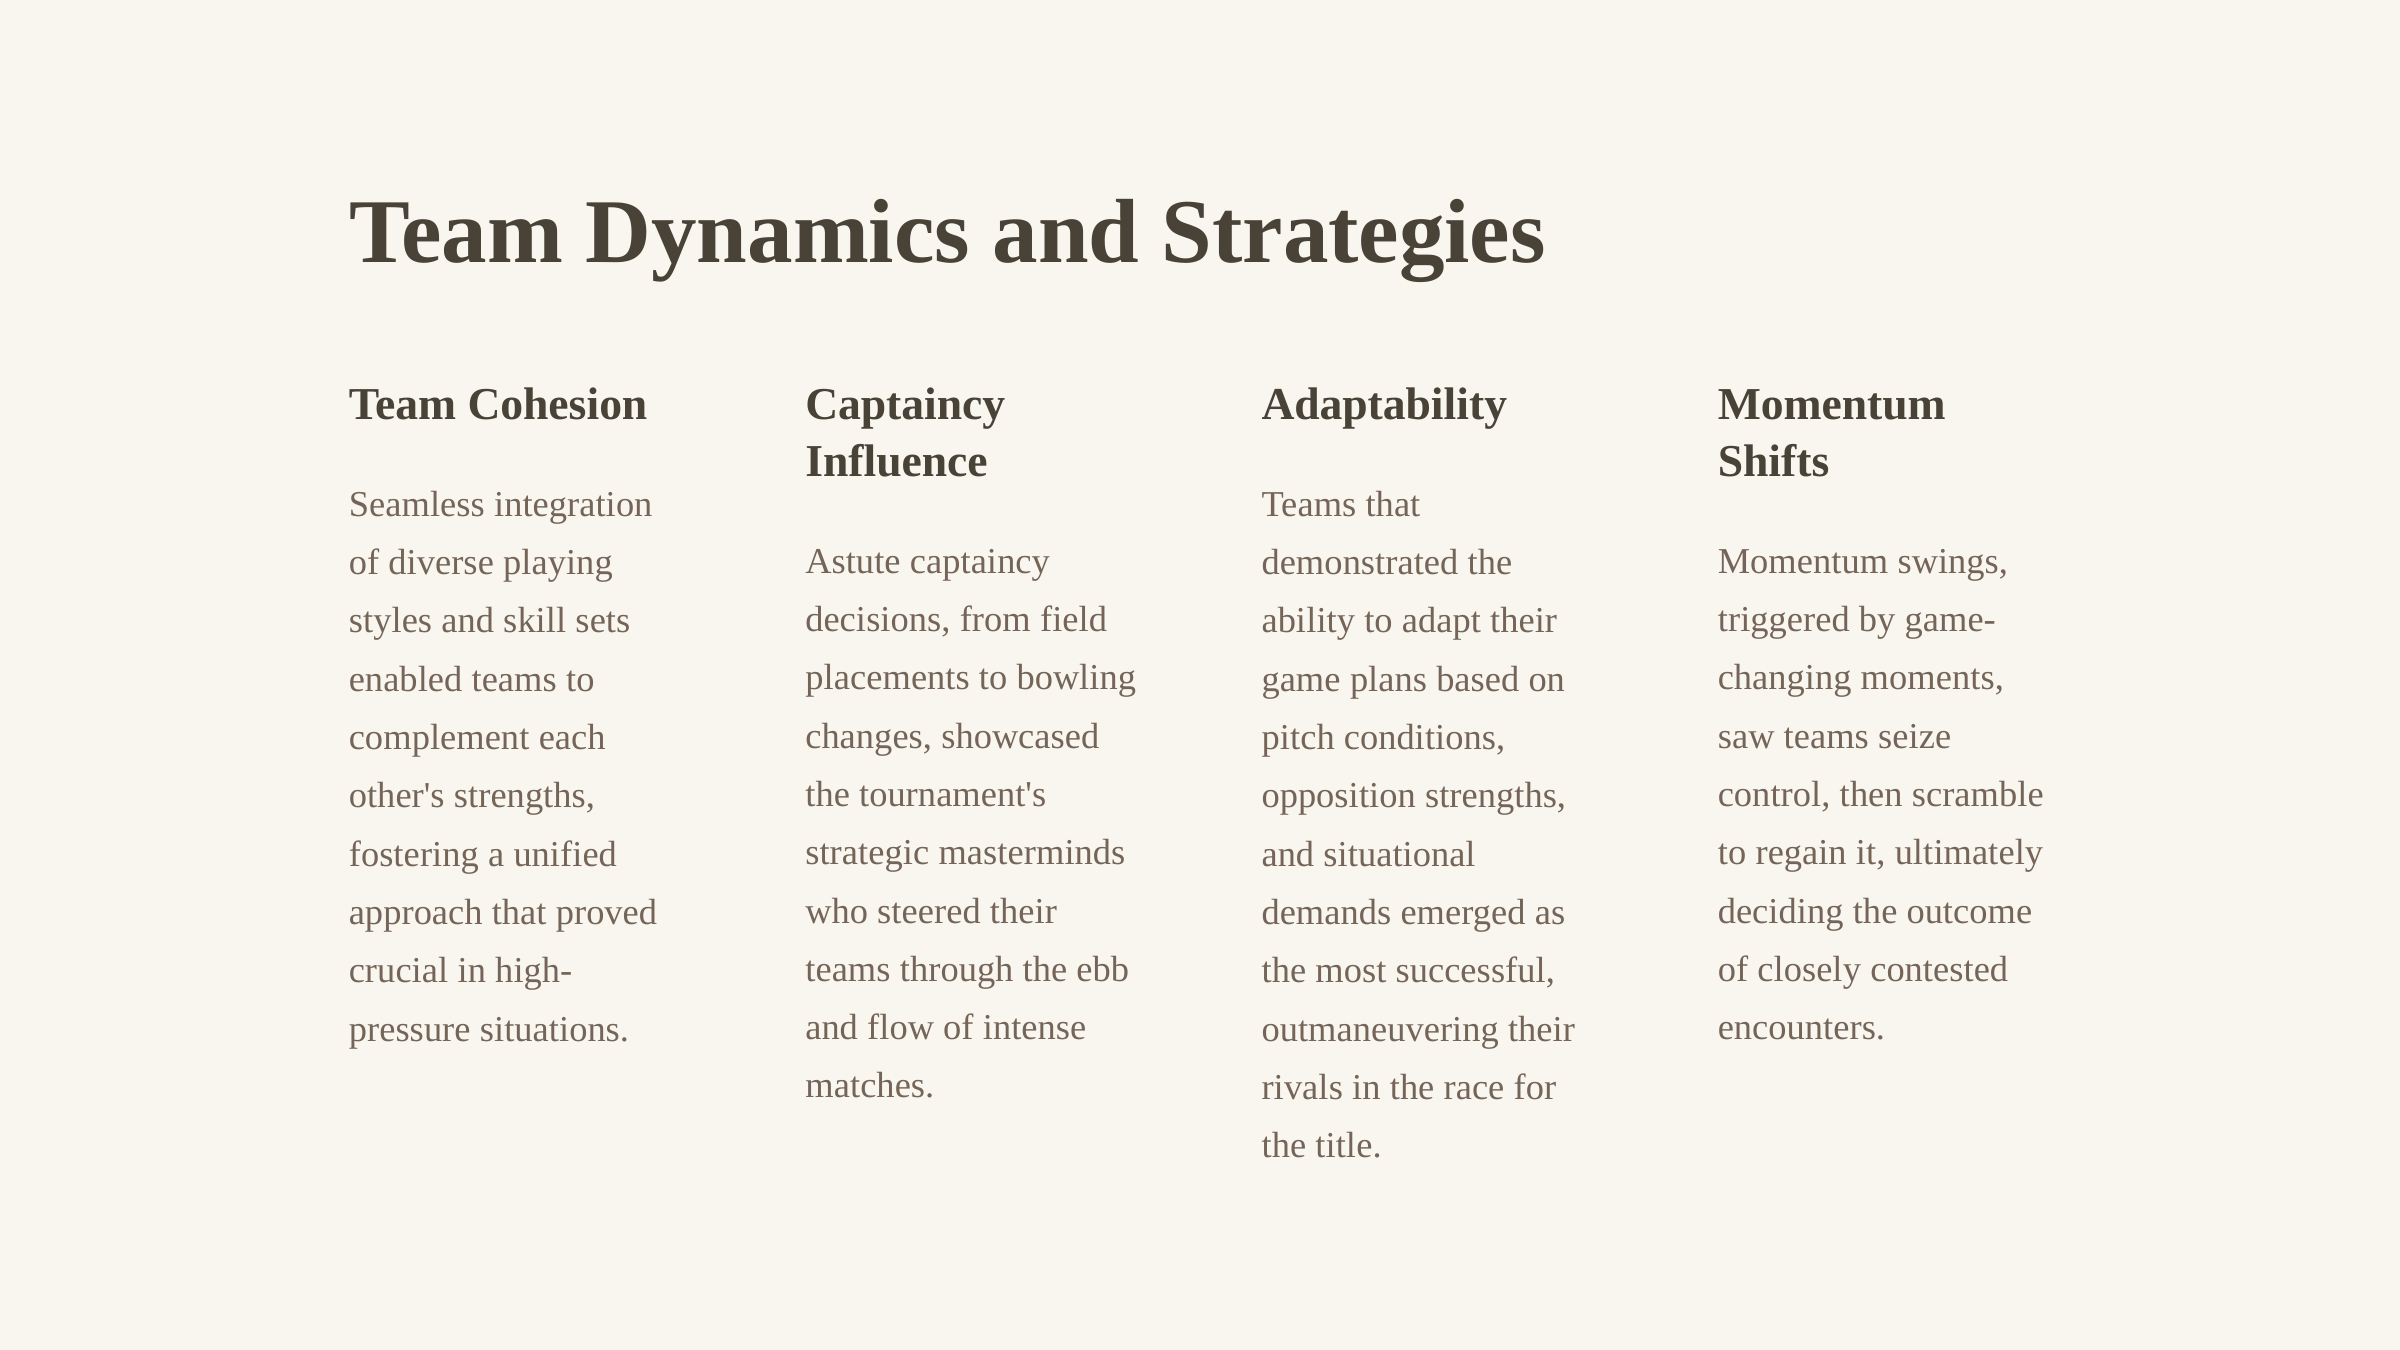

Team Dynamics and Strategies
Team Cohesion
Captaincy Influence
Adaptability
Momentum Shifts
Seamless integration of diverse playing styles and skill sets enabled teams to complement each other's strengths, fostering a unified approach that proved crucial in high-pressure situations.
Teams that demonstrated the ability to adapt their game plans based on pitch conditions, opposition strengths, and situational demands emerged as the most successful, outmaneuvering their rivals in the race for the title.
Astute captaincy decisions, from field placements to bowling changes, showcased the tournament's strategic masterminds who steered their teams through the ebb and flow of intense matches.
Momentum swings, triggered by game-changing moments, saw teams seize control, then scramble to regain it, ultimately deciding the outcome of closely contested encounters.